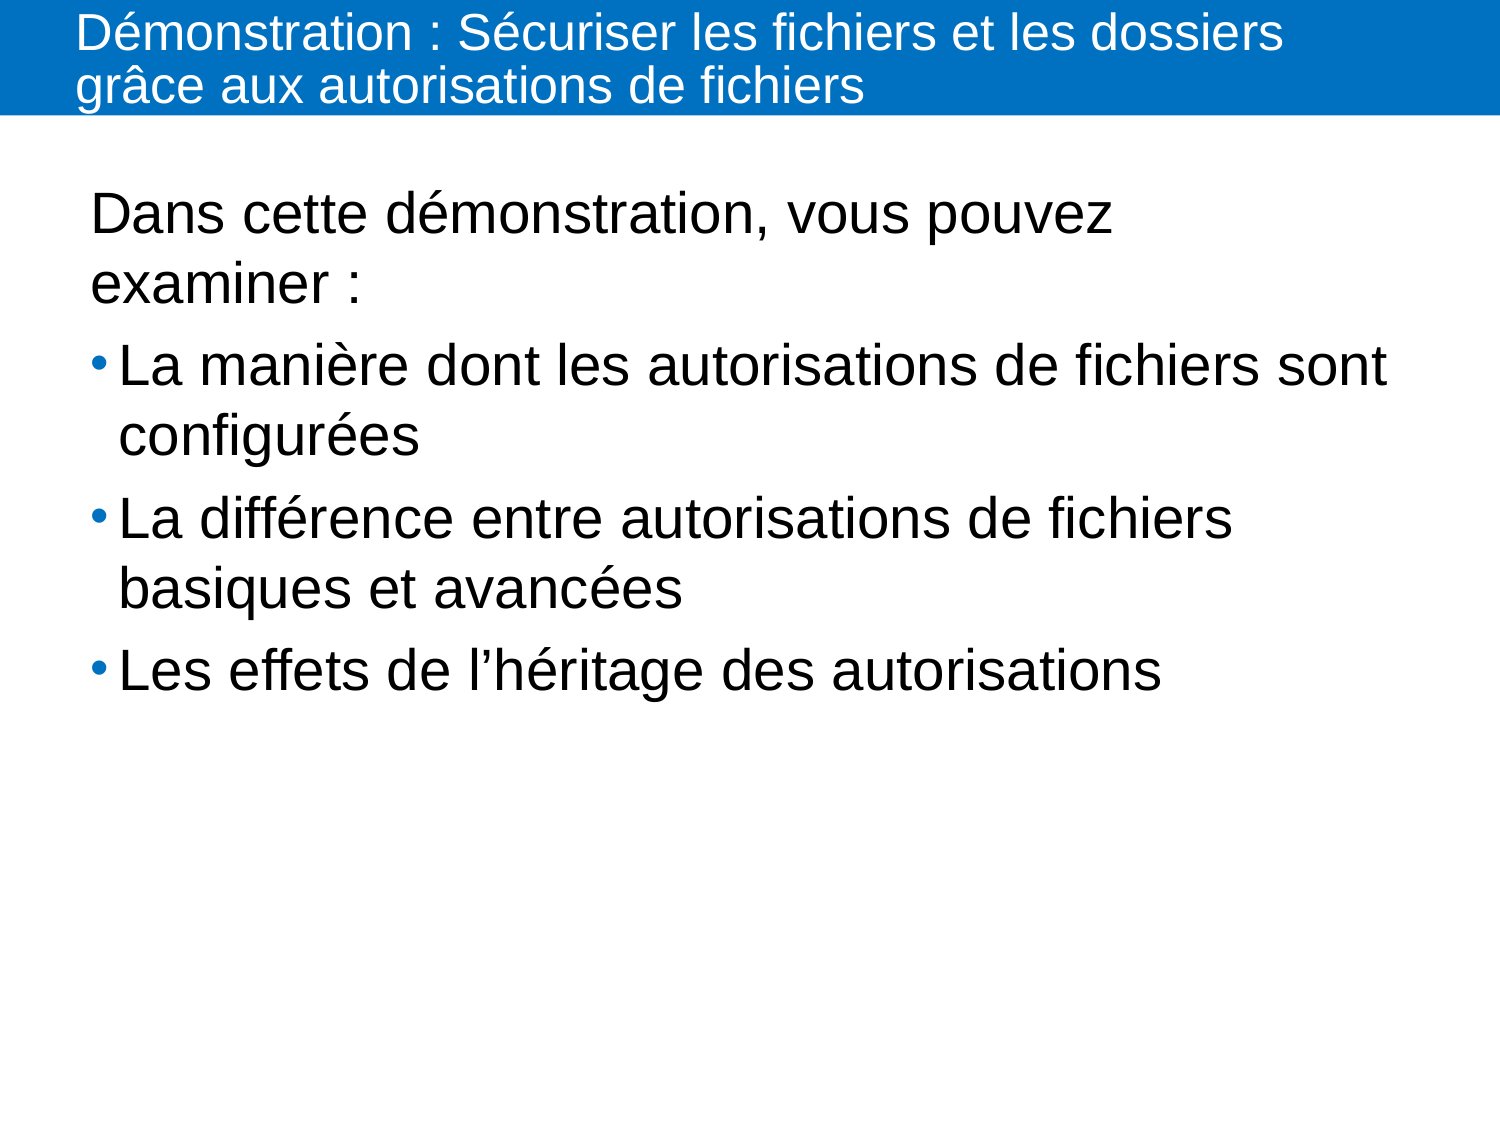

# Démonstration : Sécuriser les fichiers et les dossiers grâce aux autorisations de fichiers
Dans cette démonstration, vous pouvez examiner :
La manière dont les autorisations de fichiers sont configurées
La différence entre autorisations de fichiers basiques et avancées
Les effets de l’héritage des autorisations